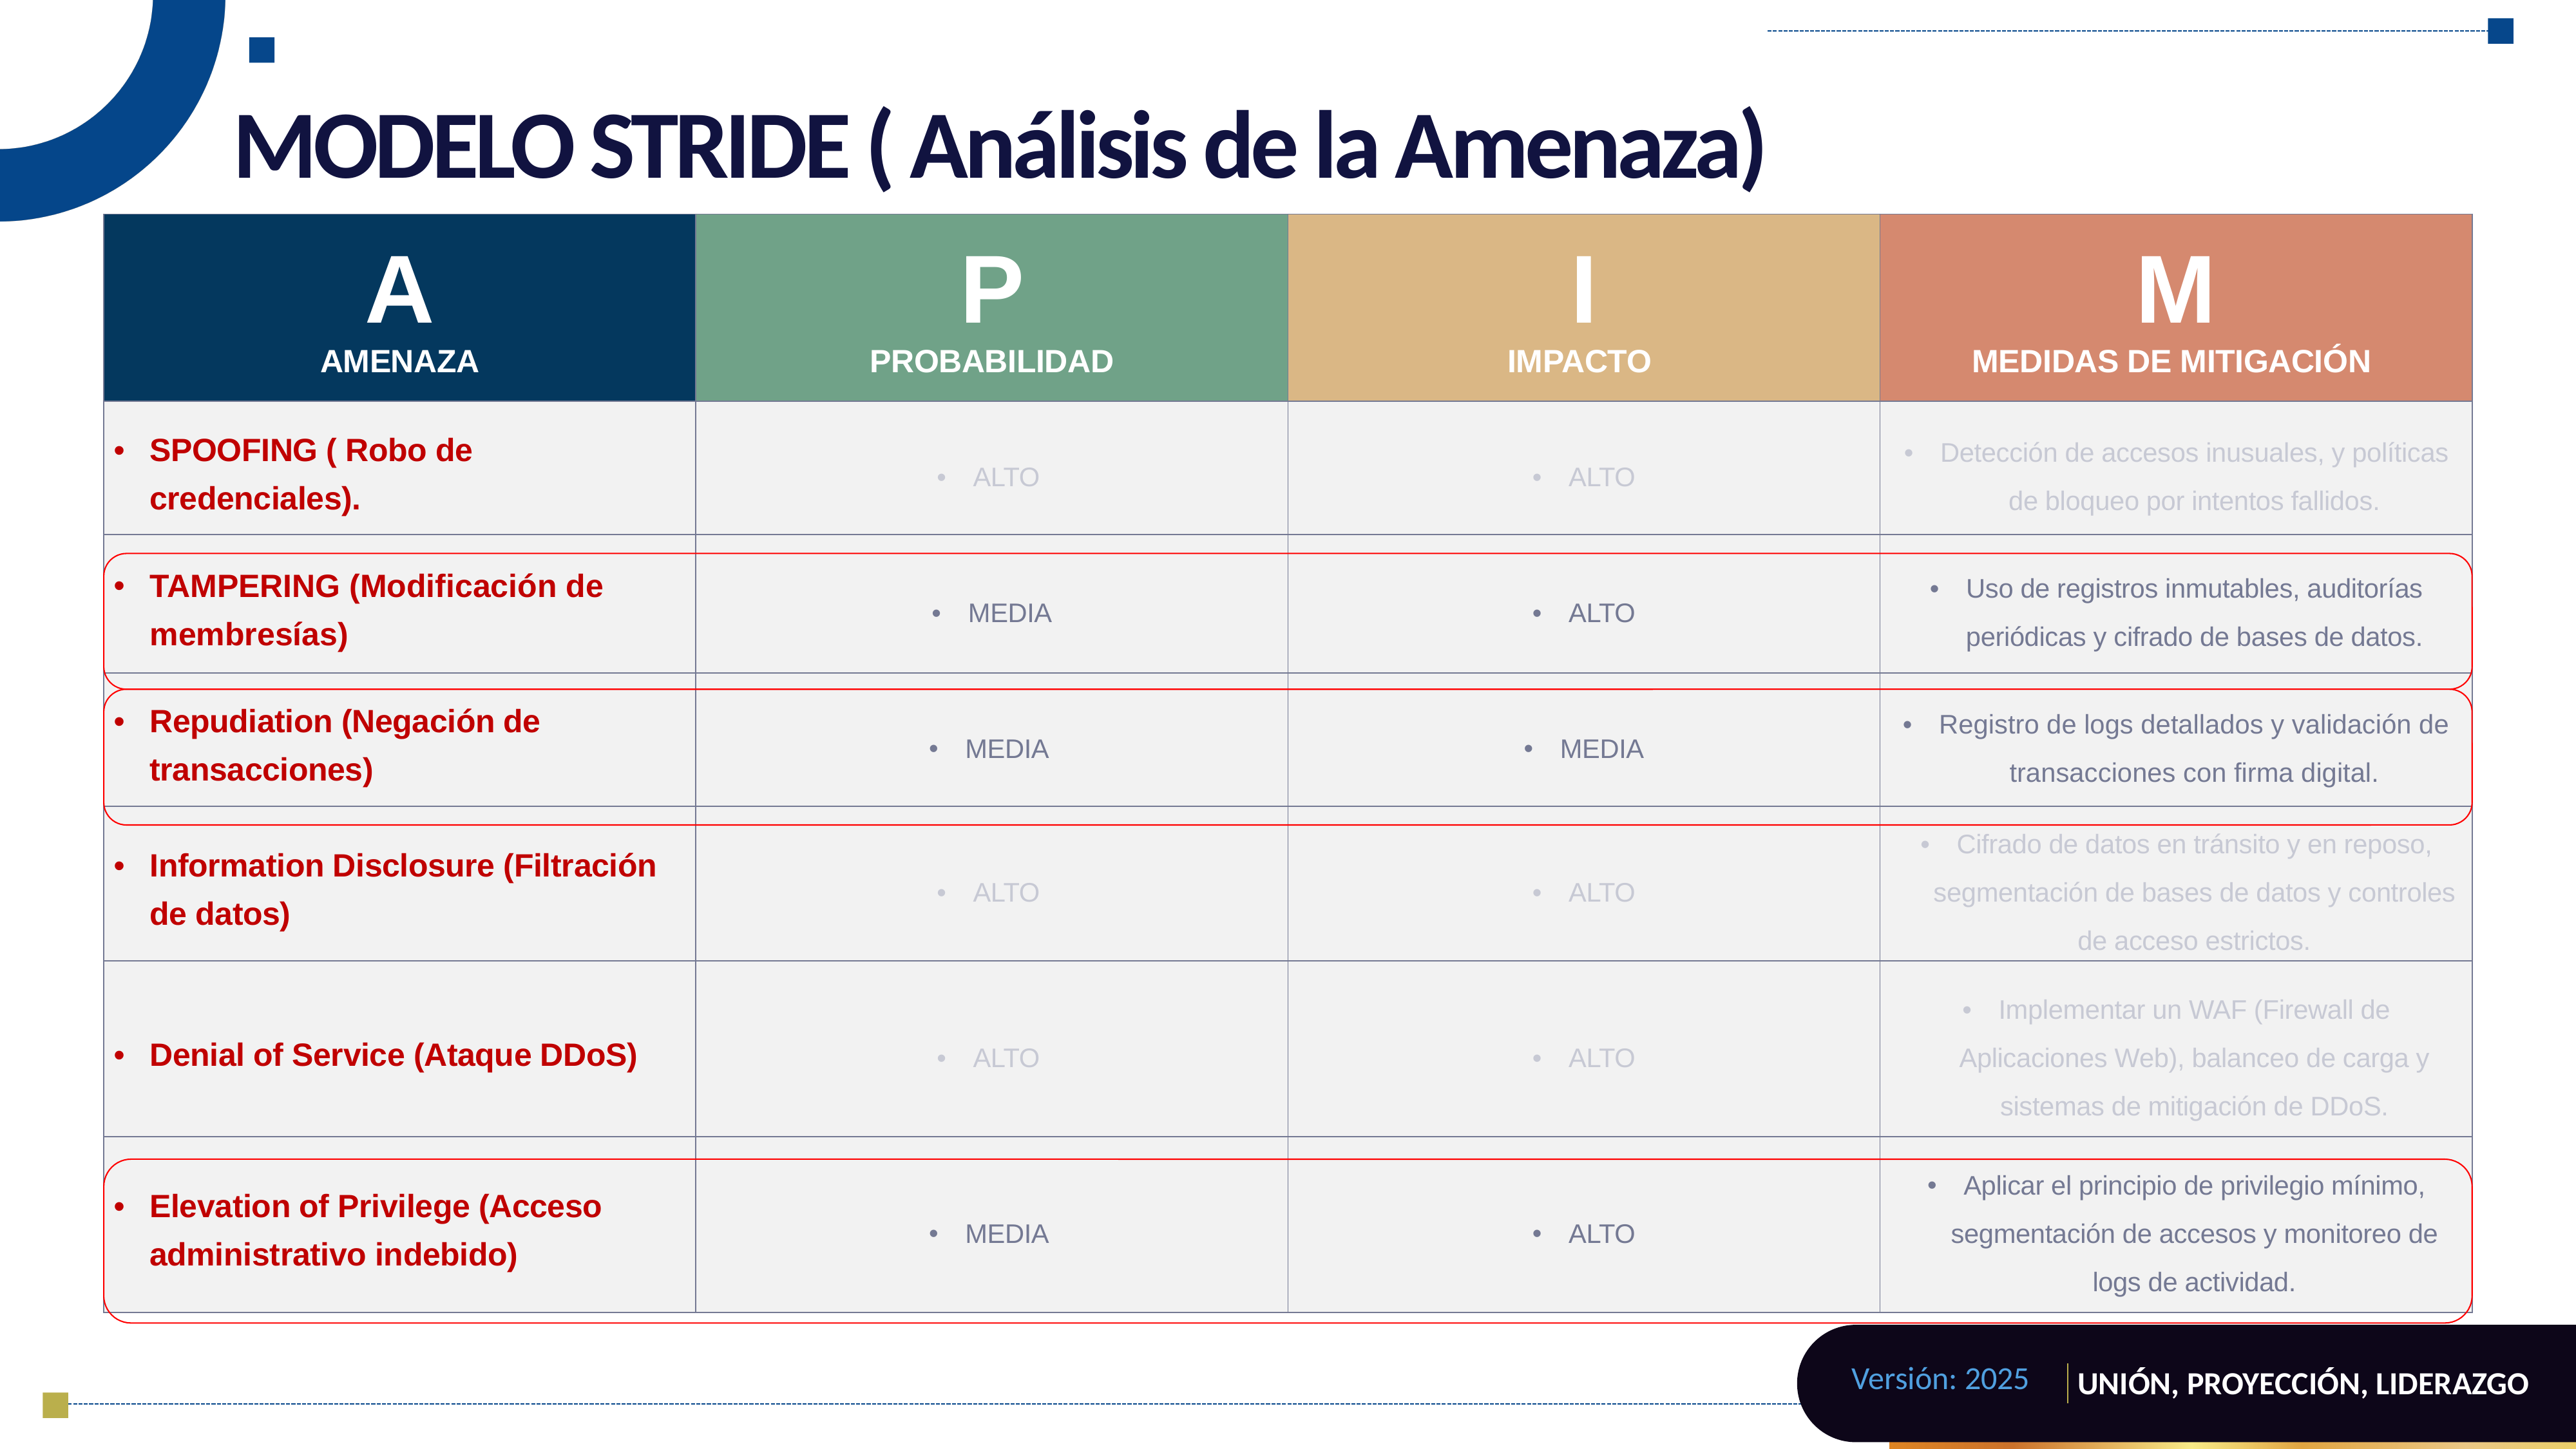

# MODELO STRIDE ( Análisis de la Amenaza)
| A AMENAZA | P PROBABILIDAD | I IMPACTO | M MEDIDAS DE MITIGACIÓN |
| --- | --- | --- | --- |
| SPOOFING ( Robo de credenciales). | ALTO | ALTO | Detección de accesos inusuales, y políticas de bloqueo por intentos fallidos. |
| TAMPERING (Modificación de membresías) | MEDIA | ALTO | Uso de registros inmutables, auditorías periódicas y cifrado de bases de datos. |
| Repudiation (Negación de transacciones) | MEDIA | MEDIA | Registro de logs detallados y validación de transacciones con firma digital. |
| Information Disclosure (Filtración de datos) | ALTO | ALTO | Cifrado de datos en tránsito y en reposo, segmentación de bases de datos y controles de acceso estrictos. |
| Denial of Service (Ataque DDoS) | ALTO | ALTO | Implementar un WAF (Firewall de Aplicaciones Web), balanceo de carga y sistemas de mitigación de DDoS. |
| Elevation of Privilege (Acceso administrativo indebido) | MEDIA | ALTO | Aplicar el principio de privilegio mínimo, segmentación de accesos y monitoreo de logs de actividad. |